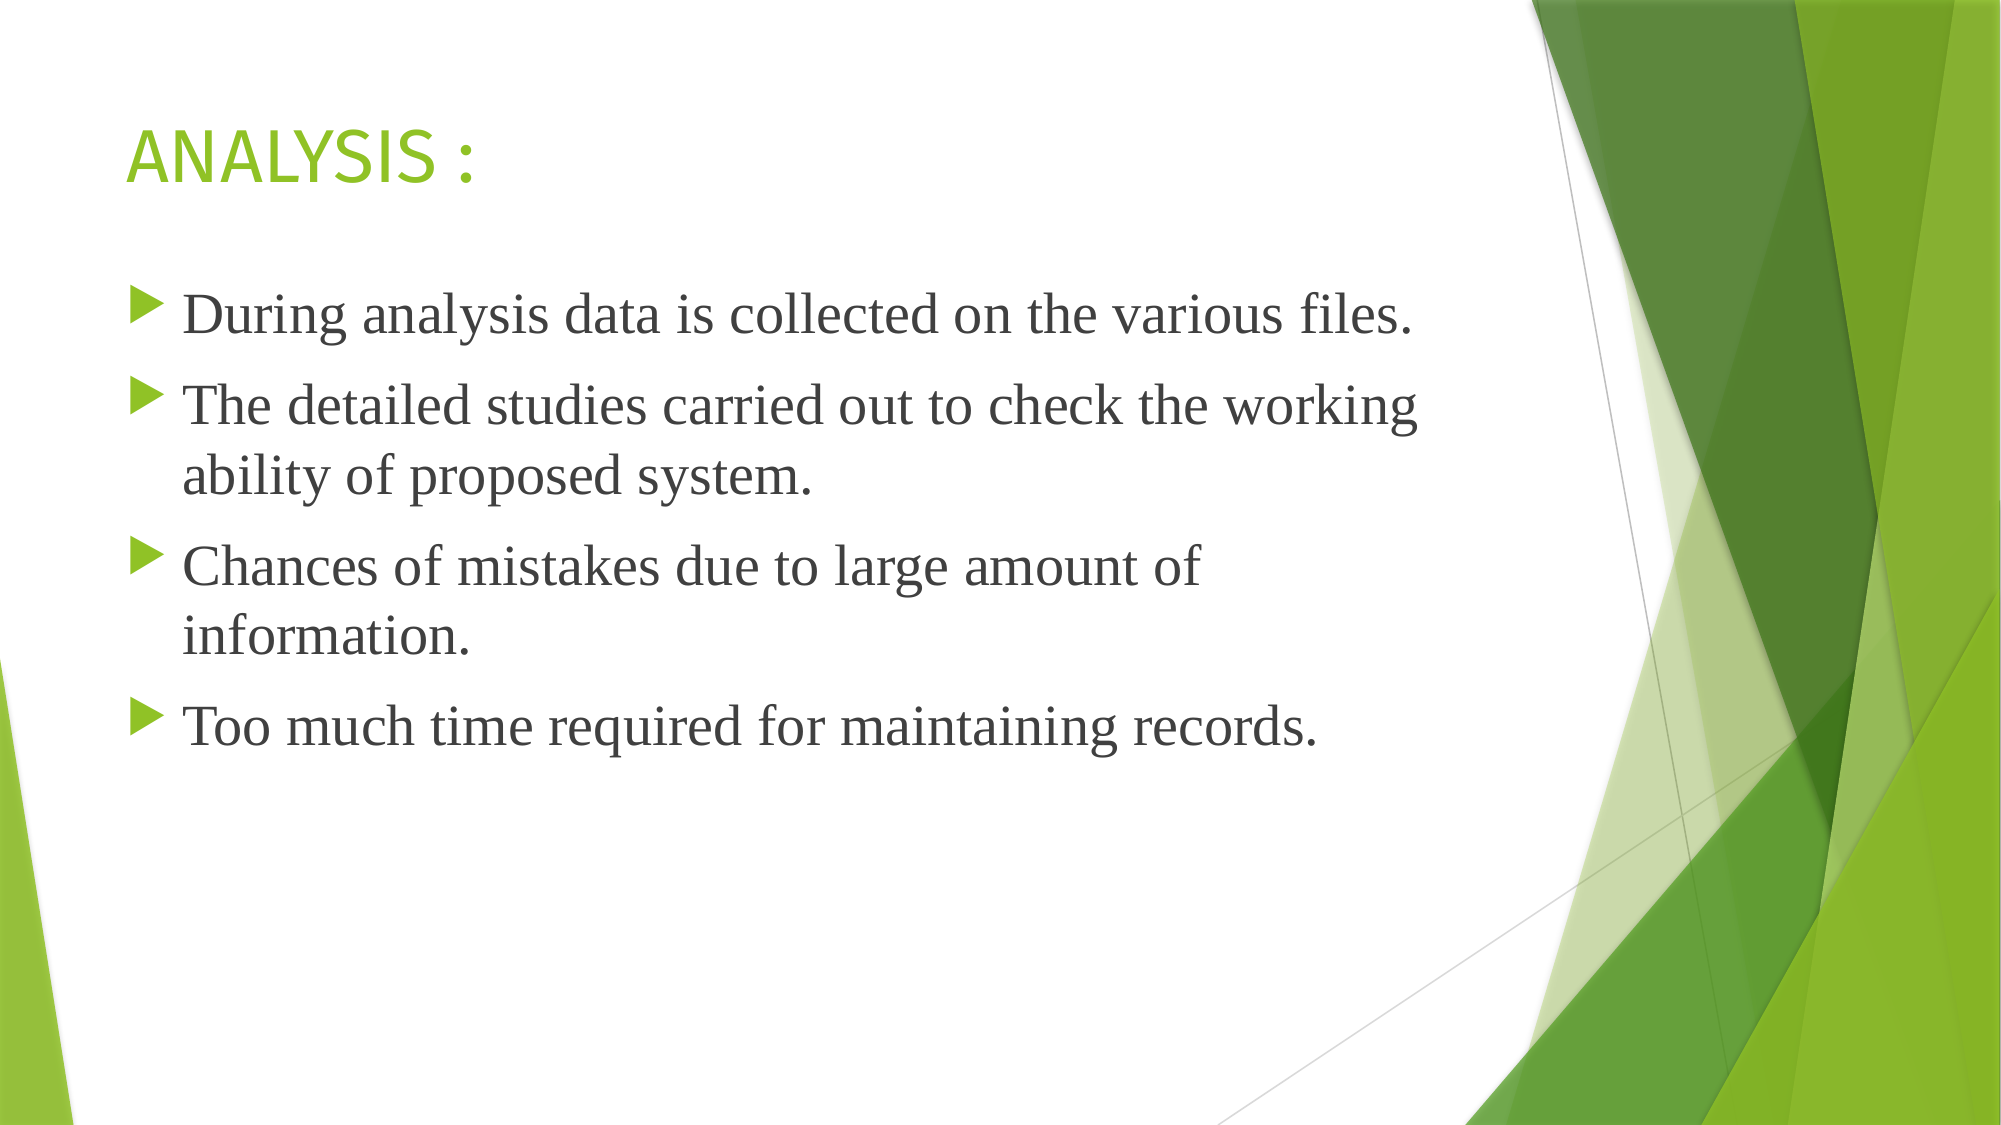

# ANALYSIS :
During analysis data is collected on the various files.
The detailed studies carried out to check the working ability of proposed system.
Chances of mistakes due to large amount of information.
Too much time required for maintaining records.